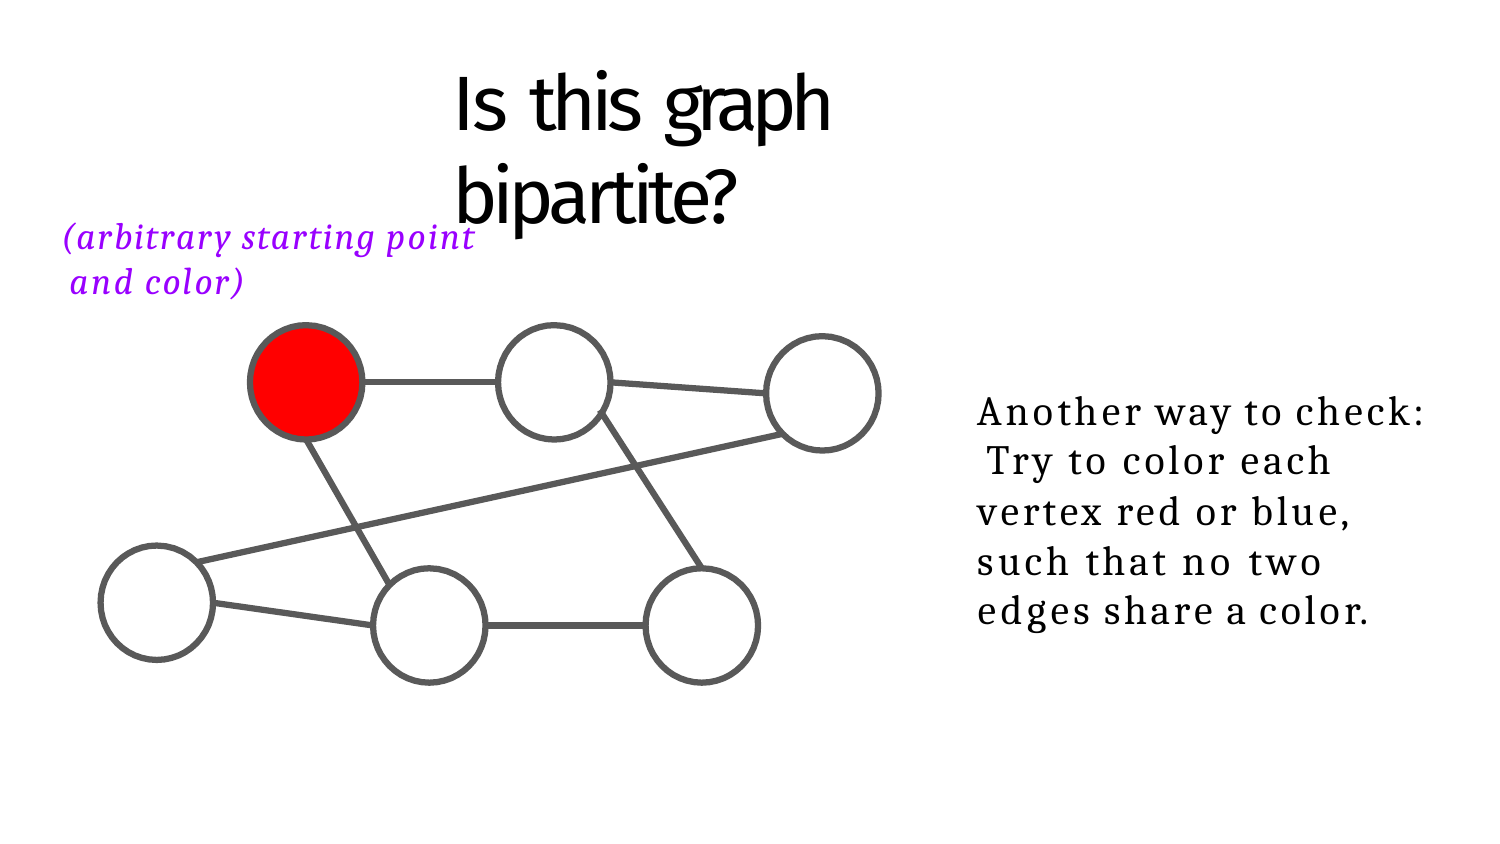

# Is this graph bipartite?
(arbitrary starting point  and color)

Another way to check:  Try to color each  vertex red or blue,  such that no two  edges share a color.